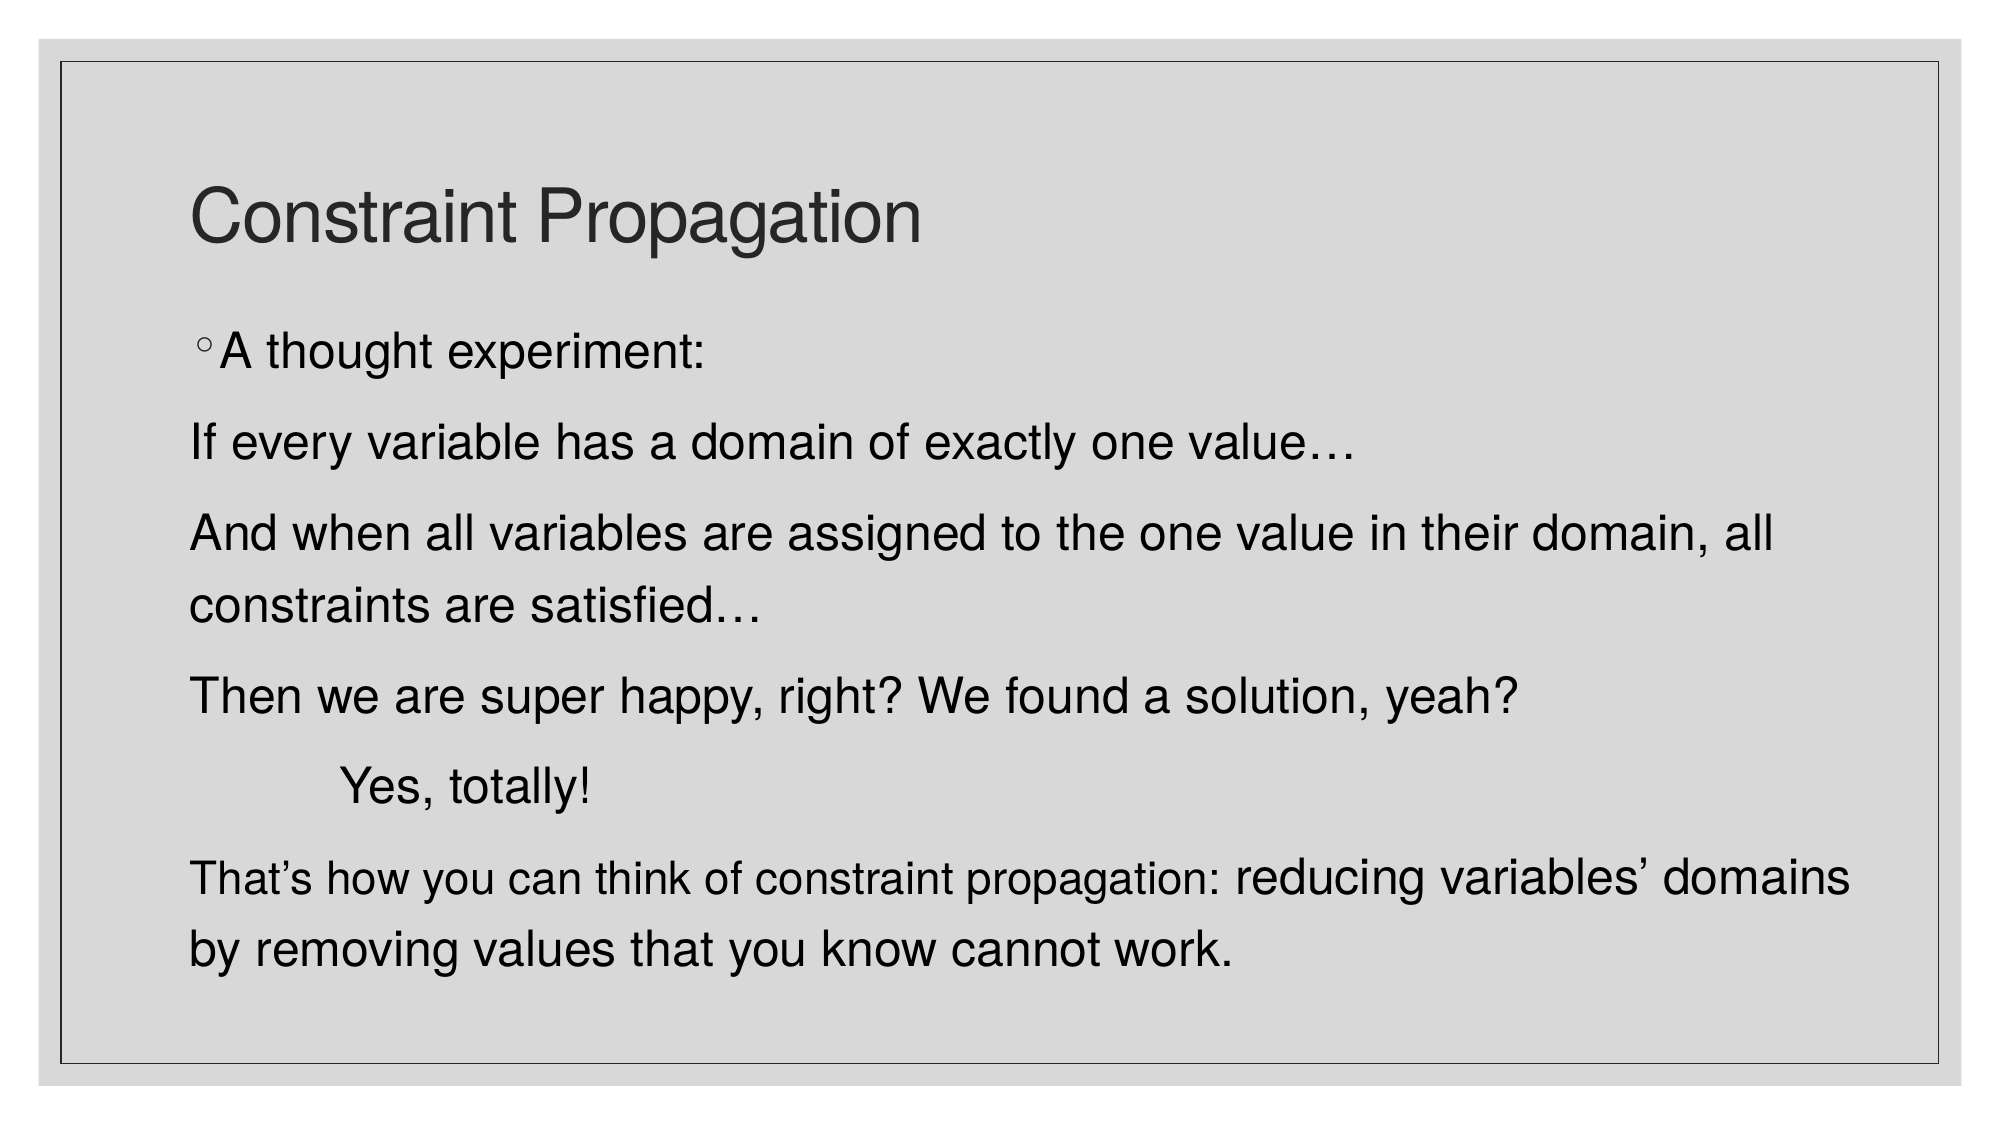

# Constraint Propagation
A thought experiment:
If every variable has a domain of exactly one value…
And when all variables are assigned to the one value in their domain, all constraints are satisfied…
Then we are super happy, right? We found a solution, yeah?
	Yes, totally!
That’s how you can think of constraint propagation: reducing variables’ domains by removing values that you know cannot work.